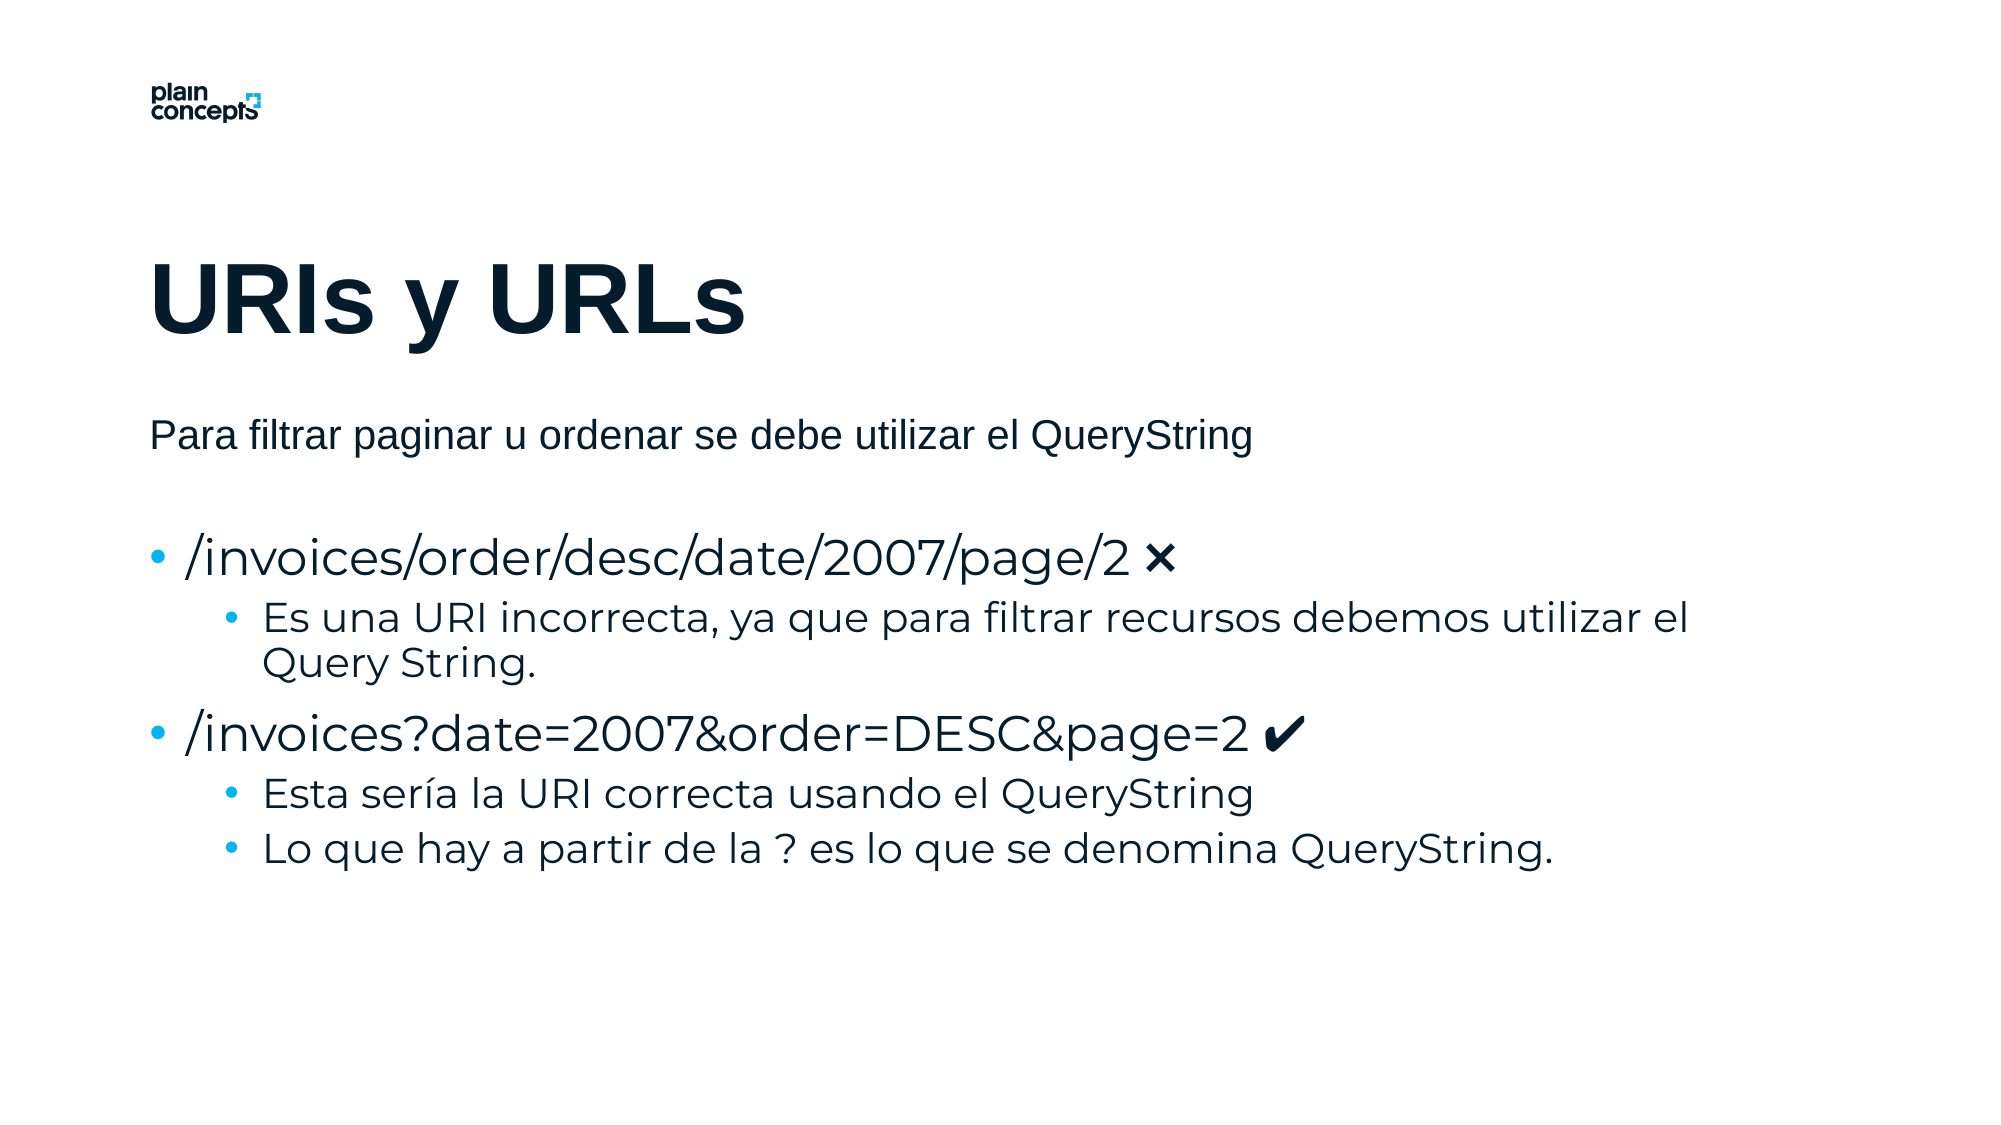

URIs y URLs
Para filtrar paginar u ordenar se debe utilizar el QueryString
/invoices/order/desc/date/2007/page/2 ❌
Es una URI incorrecta, ya que para filtrar recursos debemos utilizar el Query String.
/invoices?date=2007&order=DESC&page=2 ✔️
Esta sería la URI correcta usando el QueryString
Lo que hay a partir de la ? es lo que se denomina QueryString.